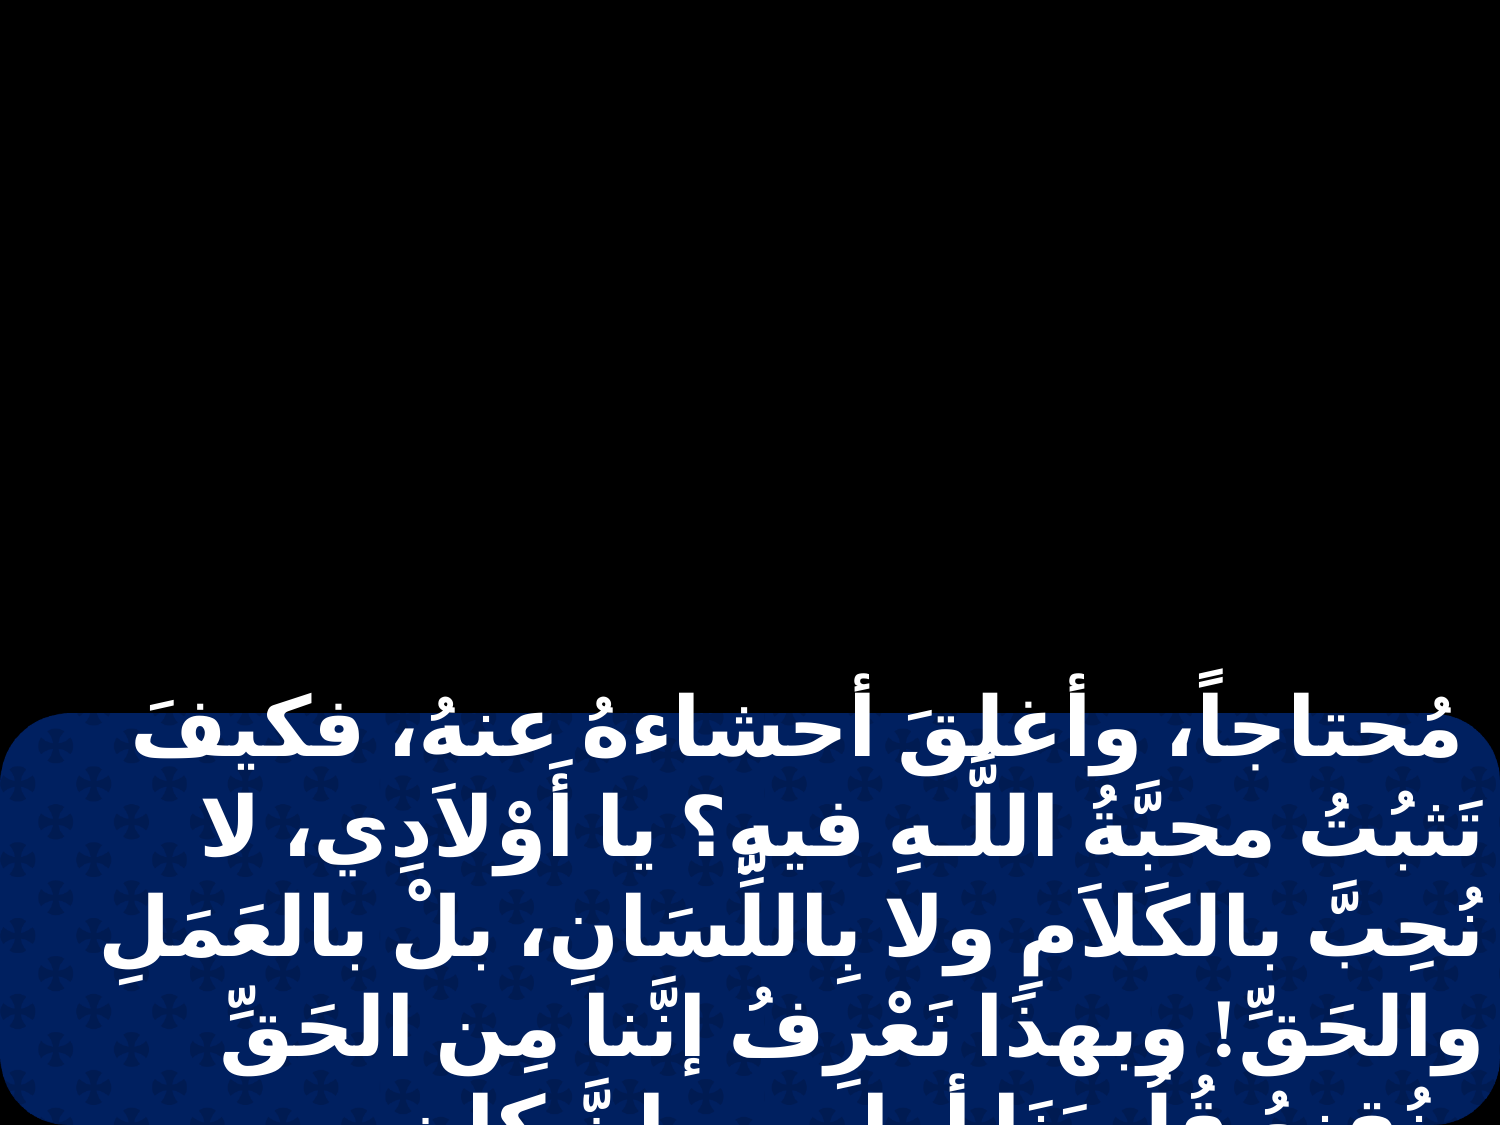

مُحتاجاً، وأغلقَ أحشاءهُ عنهُ، فكيفَ تَثبُتُ محبَّةُ اللَّـهِ فيهِ؟ يا أَوْلاَدِي، لا نُحِبَّ بالكَلاَمِ ولا بِاللِّسَانِ، بلْ بالعَمَلِ والحَقِّ! وبهذَا نَعْرِفُ إنَّنا مِن الحَقِّ ونُقنِعُ قُلُوبَنَا أمامه. وإنَّ كان